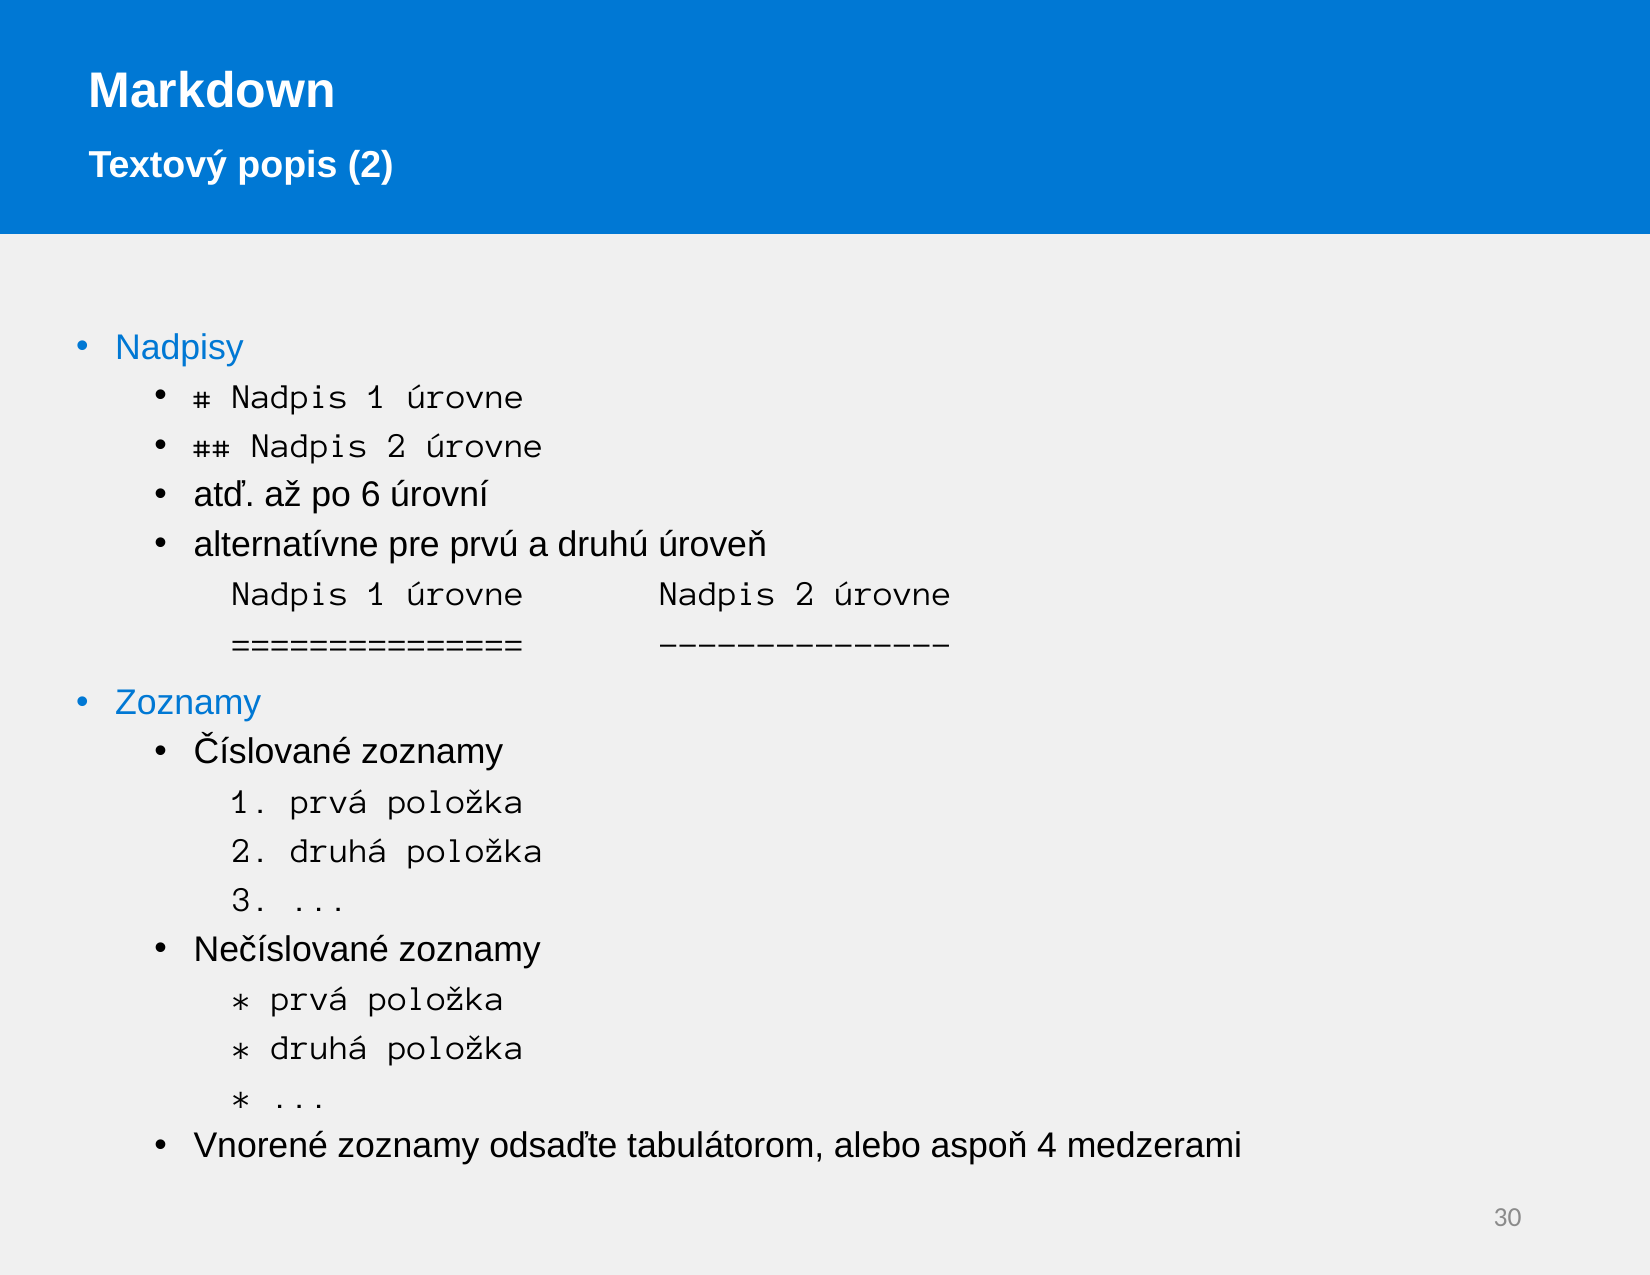

Markdown
Textový popis (2)
Nadpisy
# Nadpis 1 úrovne
## Nadpis 2 úrovne
atď. až po 6 úrovní
alternatívne pre prvú a druhú úroveň
Nadpis 1 úrovne		Nadpis 2 úrovne
===============		---------------
Zoznamy
Číslované zoznamy
1. prvá položka
2. druhá položka
3. ...
Nečíslované zoznamy
* prvá položka
* druhá položka
* ...
Vnorené zoznamy odsaďte tabulátorom, alebo aspoň 4 medzerami

30